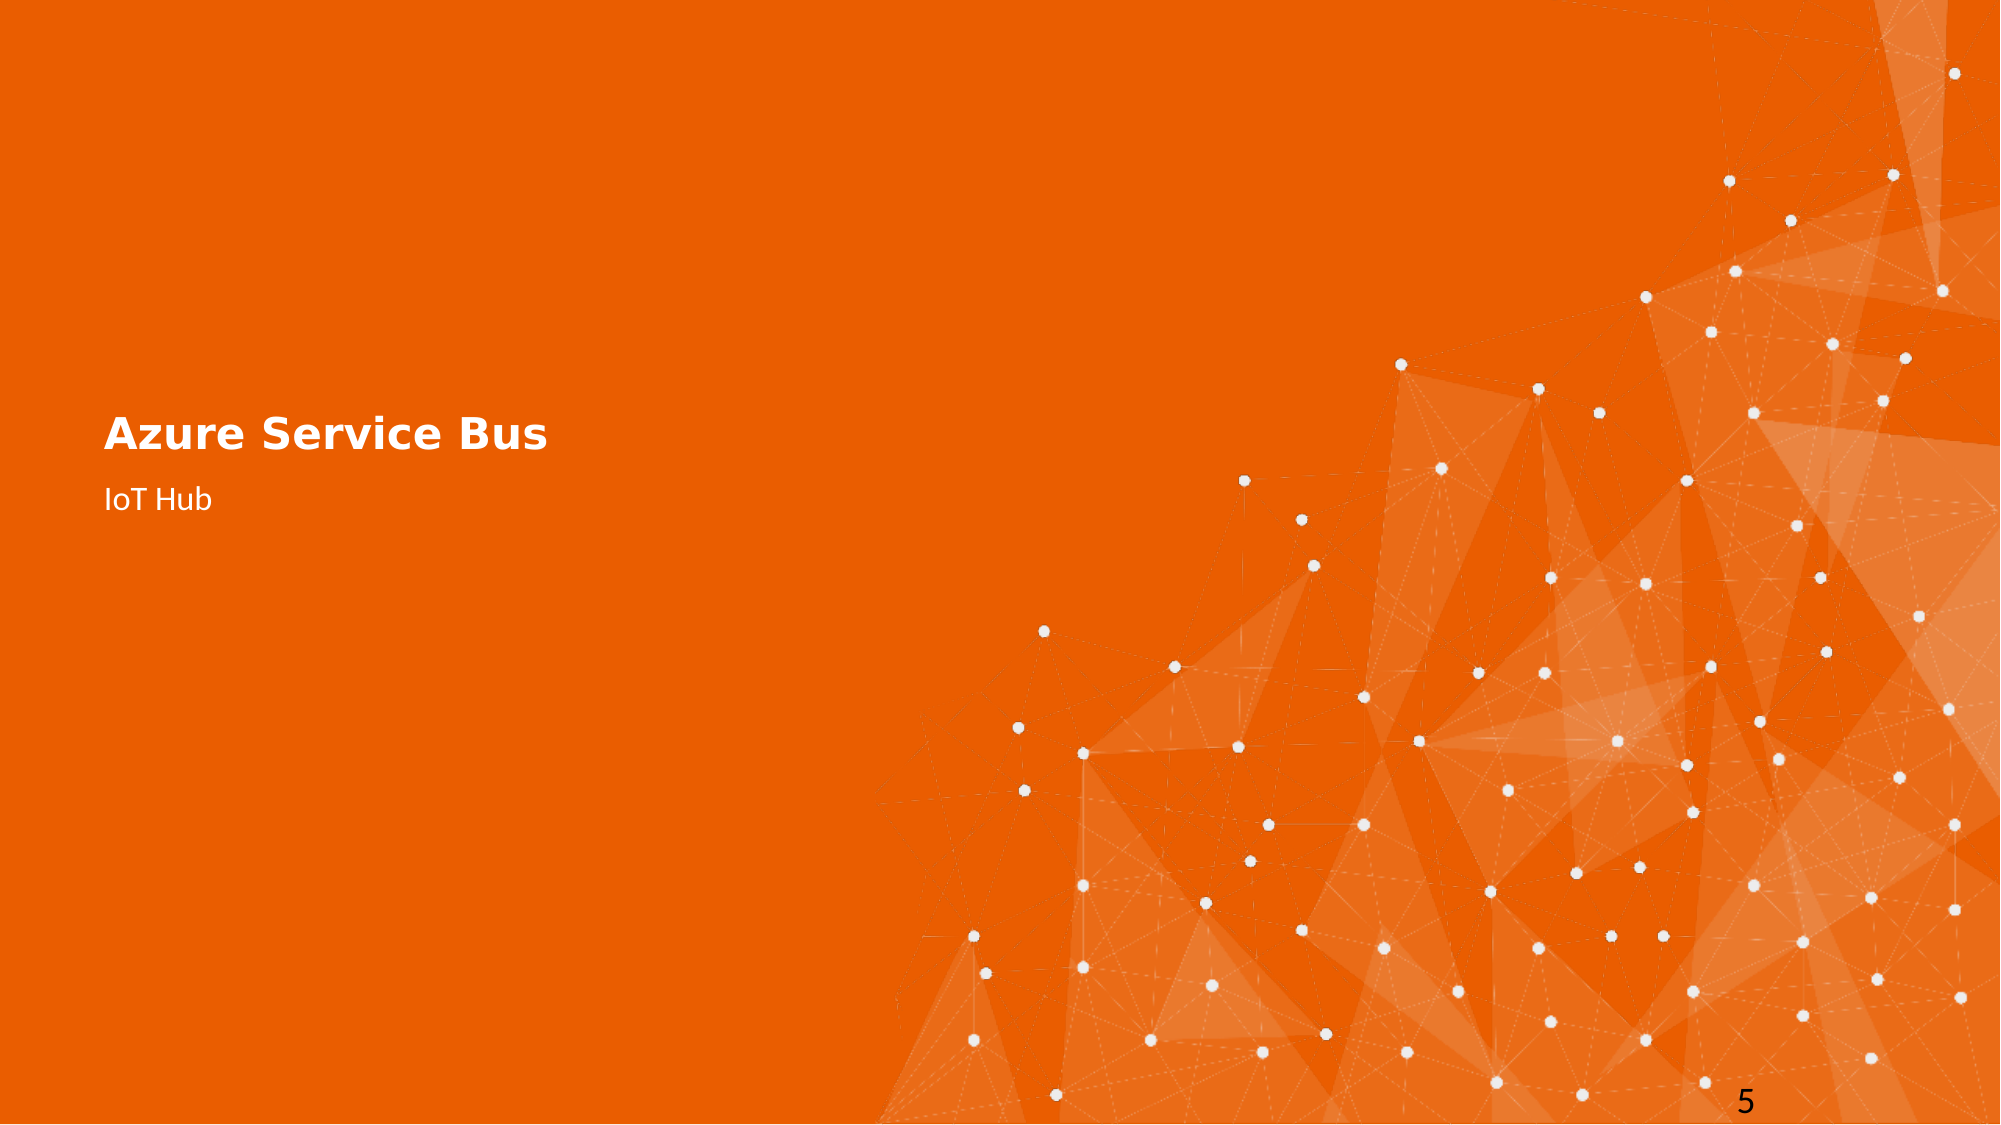

# Azure Service Bus
IoT Hub
5